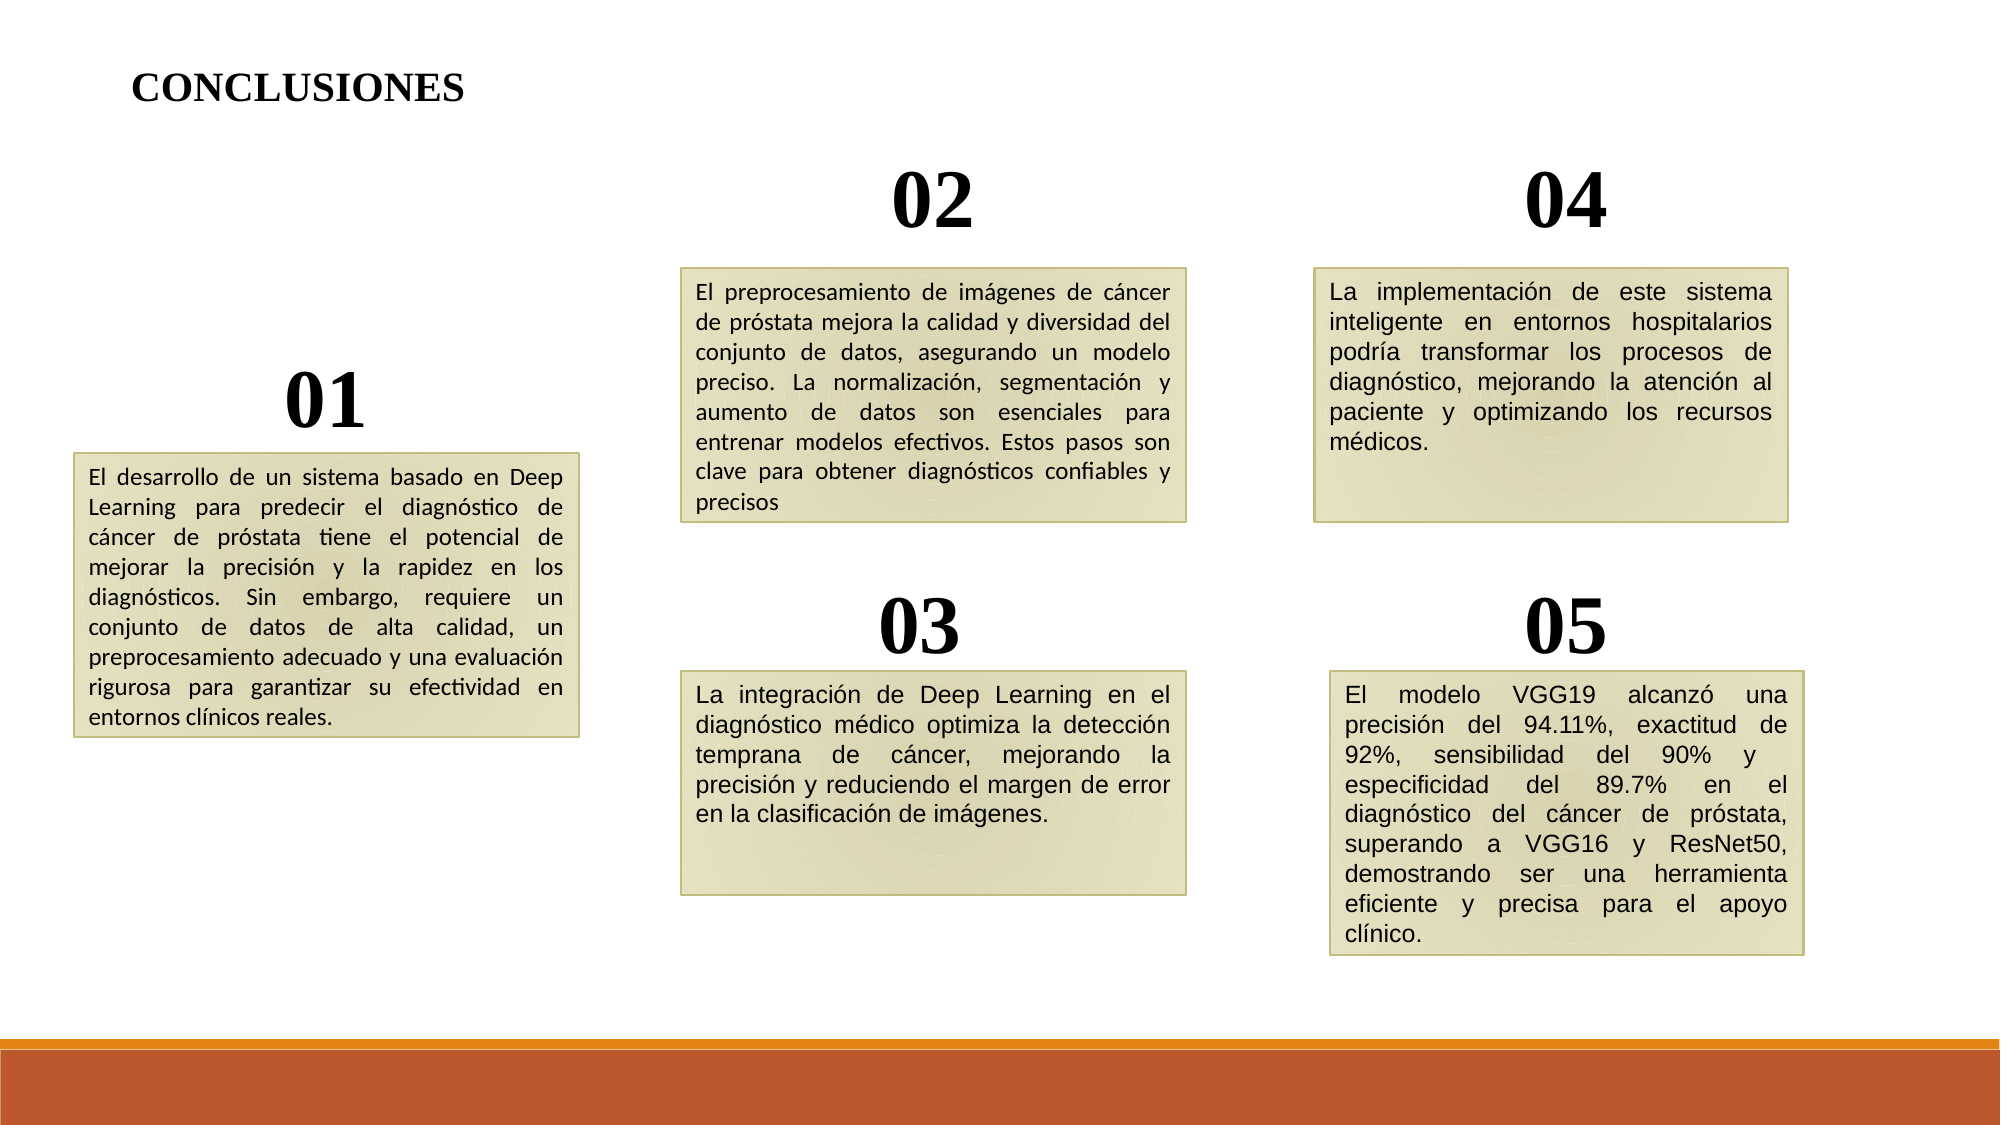

CONCLUSIONES
02
04
El preprocesamiento de imágenes de cáncer de próstata mejora la calidad y diversidad del conjunto de datos, asegurando un modelo preciso. La normalización, segmentación y aumento de datos son esenciales para entrenar modelos efectivos. Estos pasos son clave para obtener diagnósticos confiables y precisos
La implementación de este sistema inteligente en entornos hospitalarios podría transformar los procesos de diagnóstico, mejorando la atención al paciente y optimizando los recursos médicos.

01
El desarrollo de un sistema basado en Deep Learning para predecir el diagnóstico de cáncer de próstata tiene el potencial de mejorar la precisión y la rapidez en los diagnósticos. Sin embargo, requiere un conjunto de datos de alta calidad, un preprocesamiento adecuado y una evaluación rigurosa para garantizar su efectividad en entornos clínicos reales.
03
05
La integración de Deep Learning en el diagnóstico médico optimiza la detección temprana de cáncer, mejorando la precisión y reduciendo el margen de error en la clasificación de imágenes.

El modelo VGG19 alcanzó una precisión del 94.11%, exactitud de 92%, sensibilidad del 90% y  especificidad del 89.7% en el diagnóstico del cáncer de próstata, superando a VGG16 y ResNet50, demostrando ser una herramienta eficiente y precisa para el apoyo clínico.